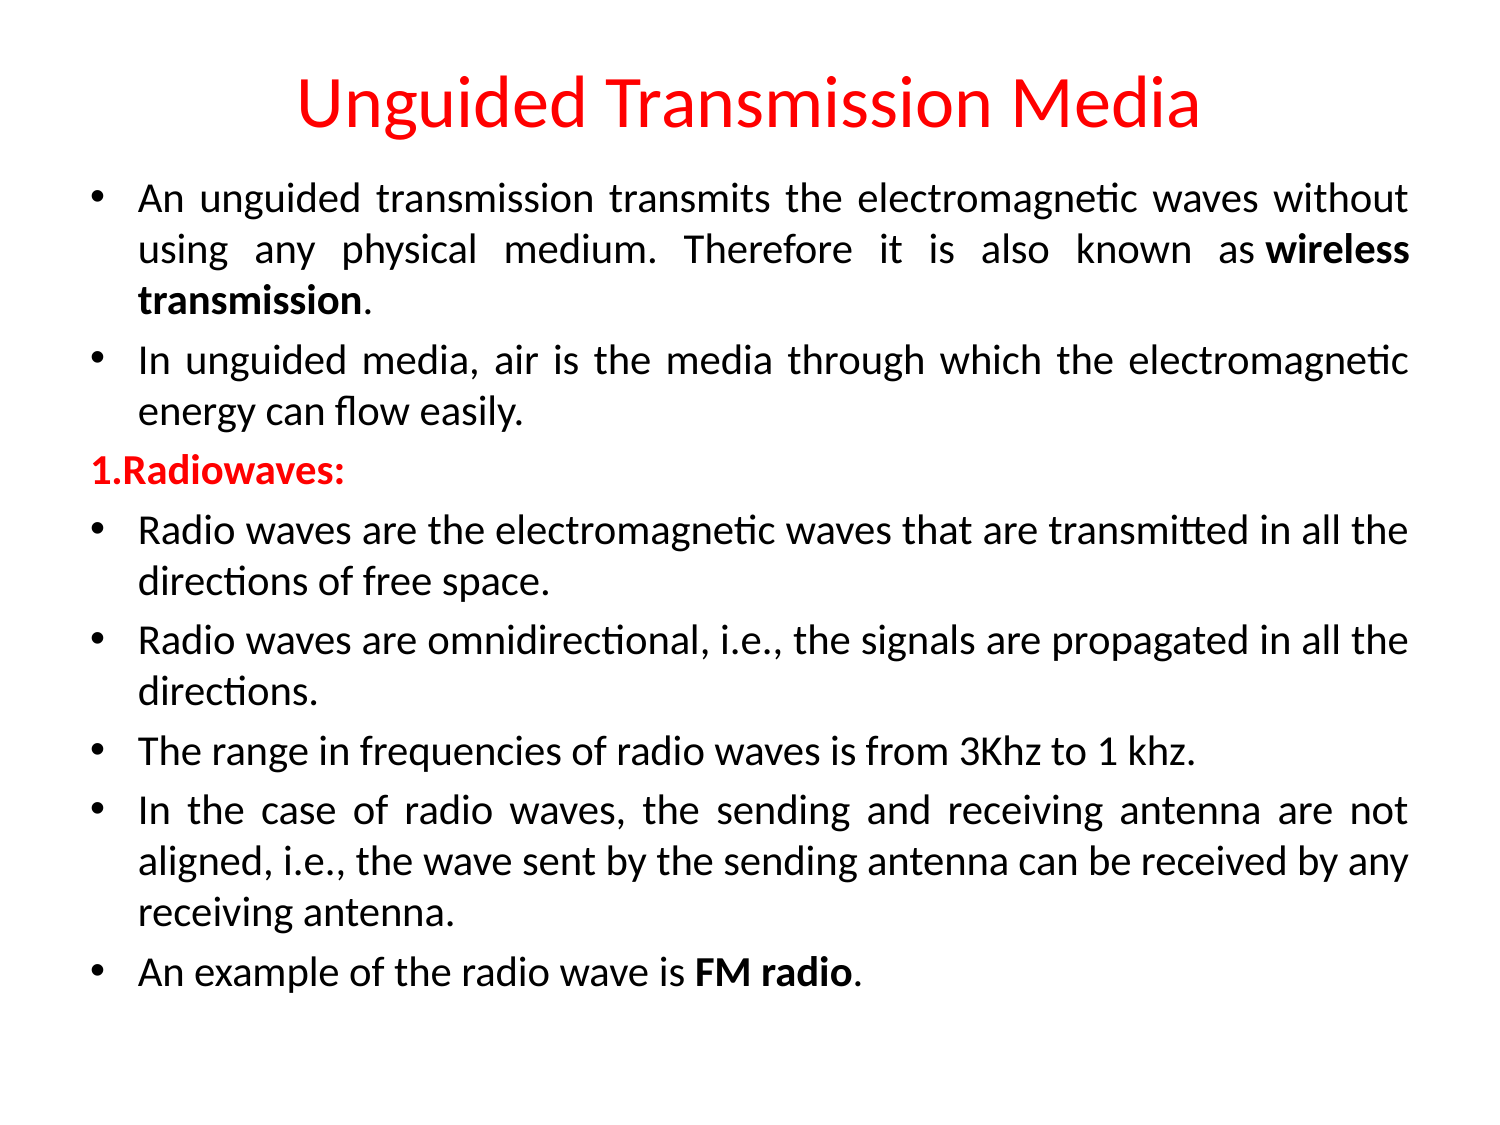

# Unguided Transmission Media
An unguided transmission transmits the electromagnetic waves without using any physical medium. Therefore it is also known as wireless transmission.
In unguided media, air is the media through which the electromagnetic energy can flow easily.
1.Radiowaves:
Radio waves are the electromagnetic waves that are transmitted in all the directions of free space.
Radio waves are omnidirectional, i.e., the signals are propagated in all the directions.
The range in frequencies of radio waves is from 3Khz to 1 khz.
In the case of radio waves, the sending and receiving antenna are not aligned, i.e., the wave sent by the sending antenna can be received by any receiving antenna.
An example of the radio wave is FM radio.